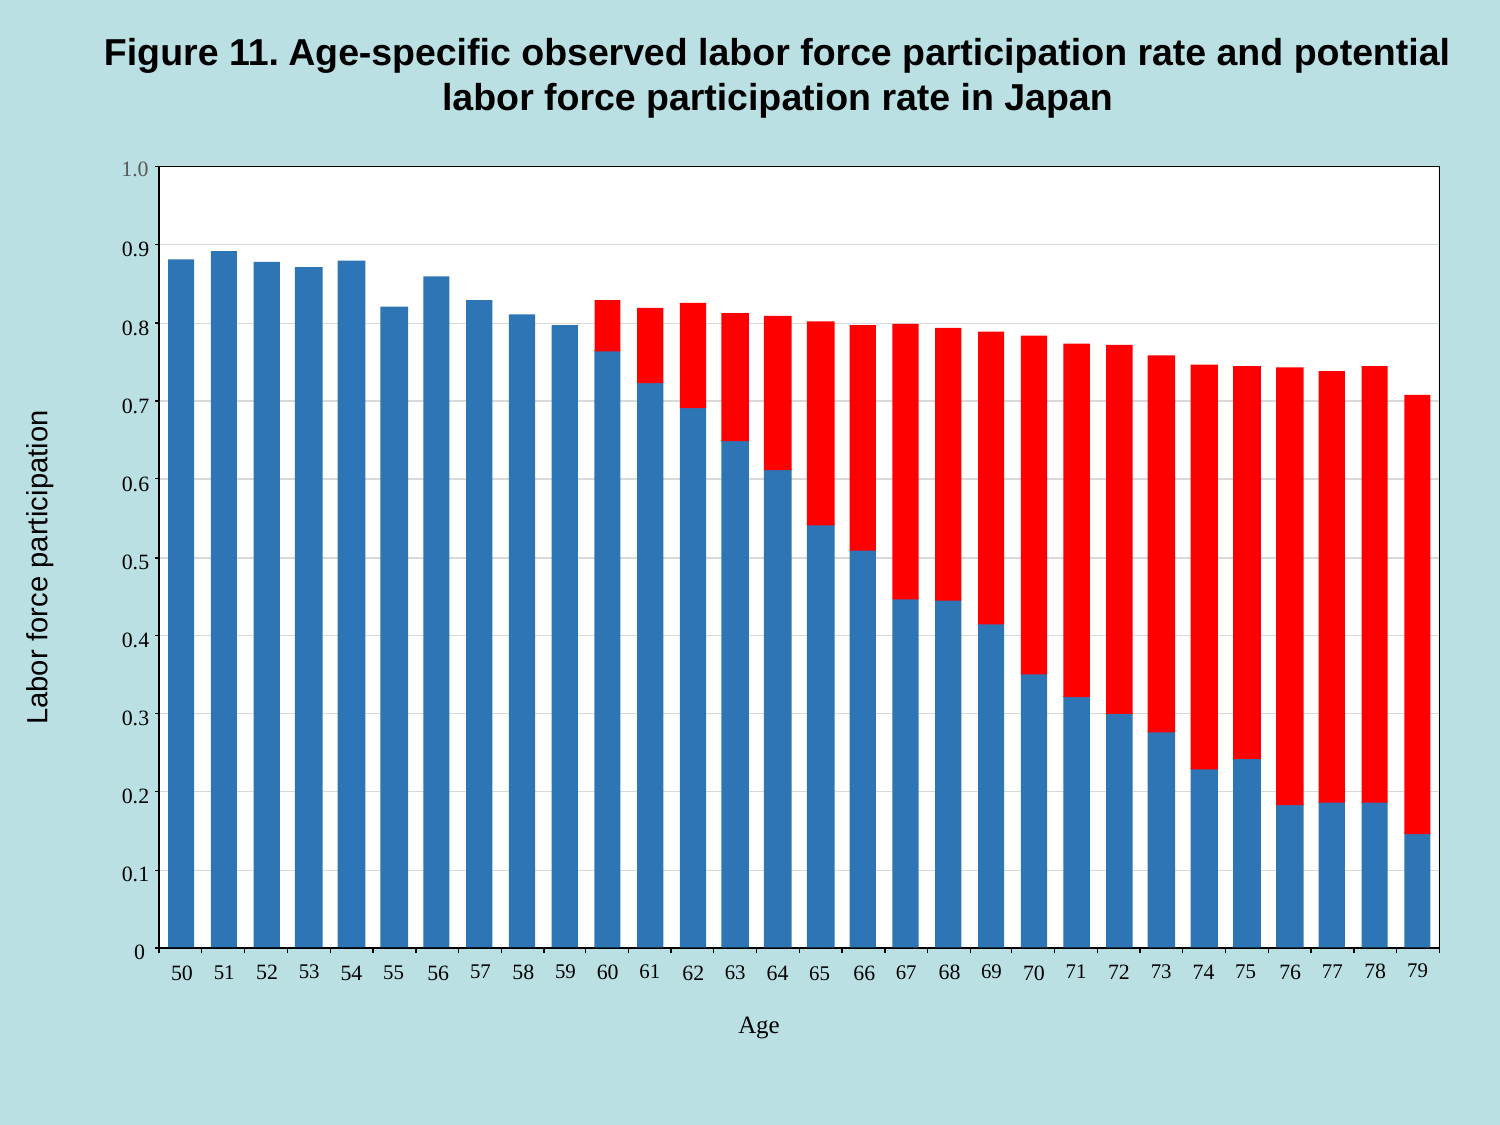

Figure 11. Age-specific observed labor force participation rate and potential labor force participation rate in Japan

1.0

Labor force participation
0.9

0.8
0.7
0.6
0.5
0.4
0.3
0.2
0.1
0

78
79
58
59
72
73
76
77
52
53
68
69
60
61
74
75
56
57
70
71
62
63
54
55
50
51
66
67
64
65
Age